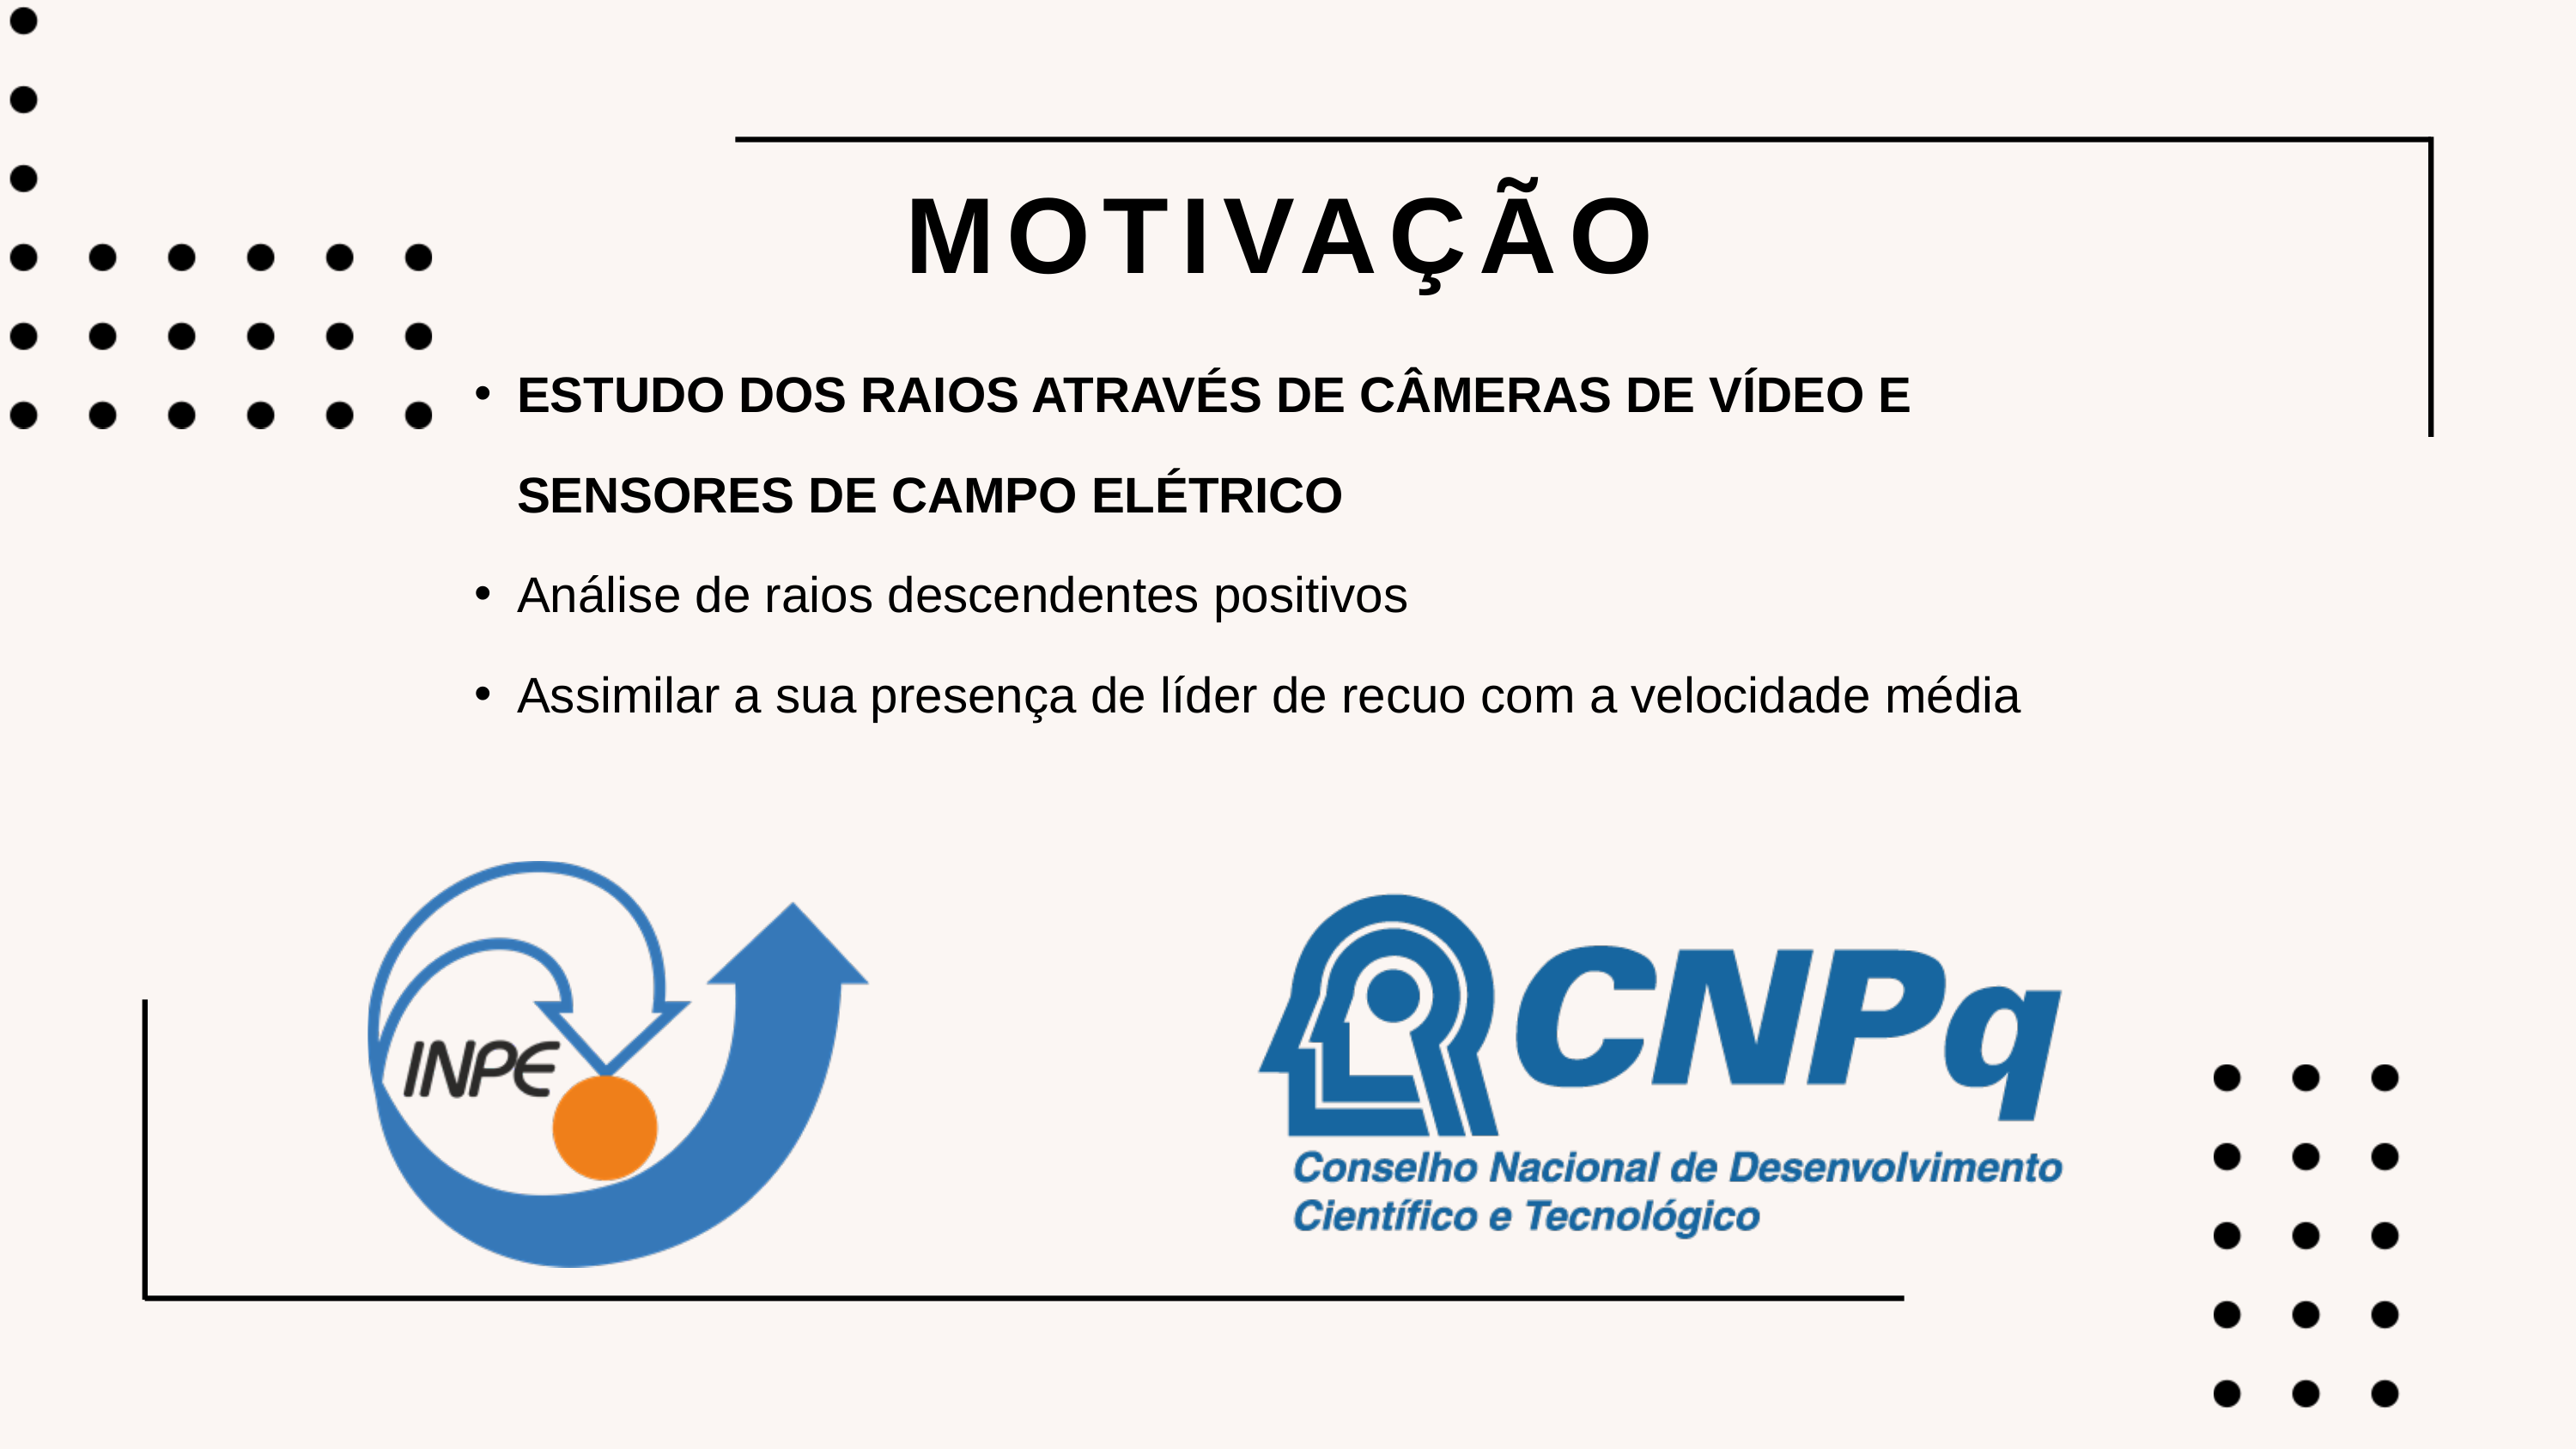

MOTIVAÇÃO

ESTUDO DOS RAIOS ATRAVÉS DE CÂMERAS DE VÍDEO E SENSORES DE CAMPO ELÉTRICO
Análise de raios descendentes positivos
Assimilar a sua presença de líder de recuo com a velocidade média